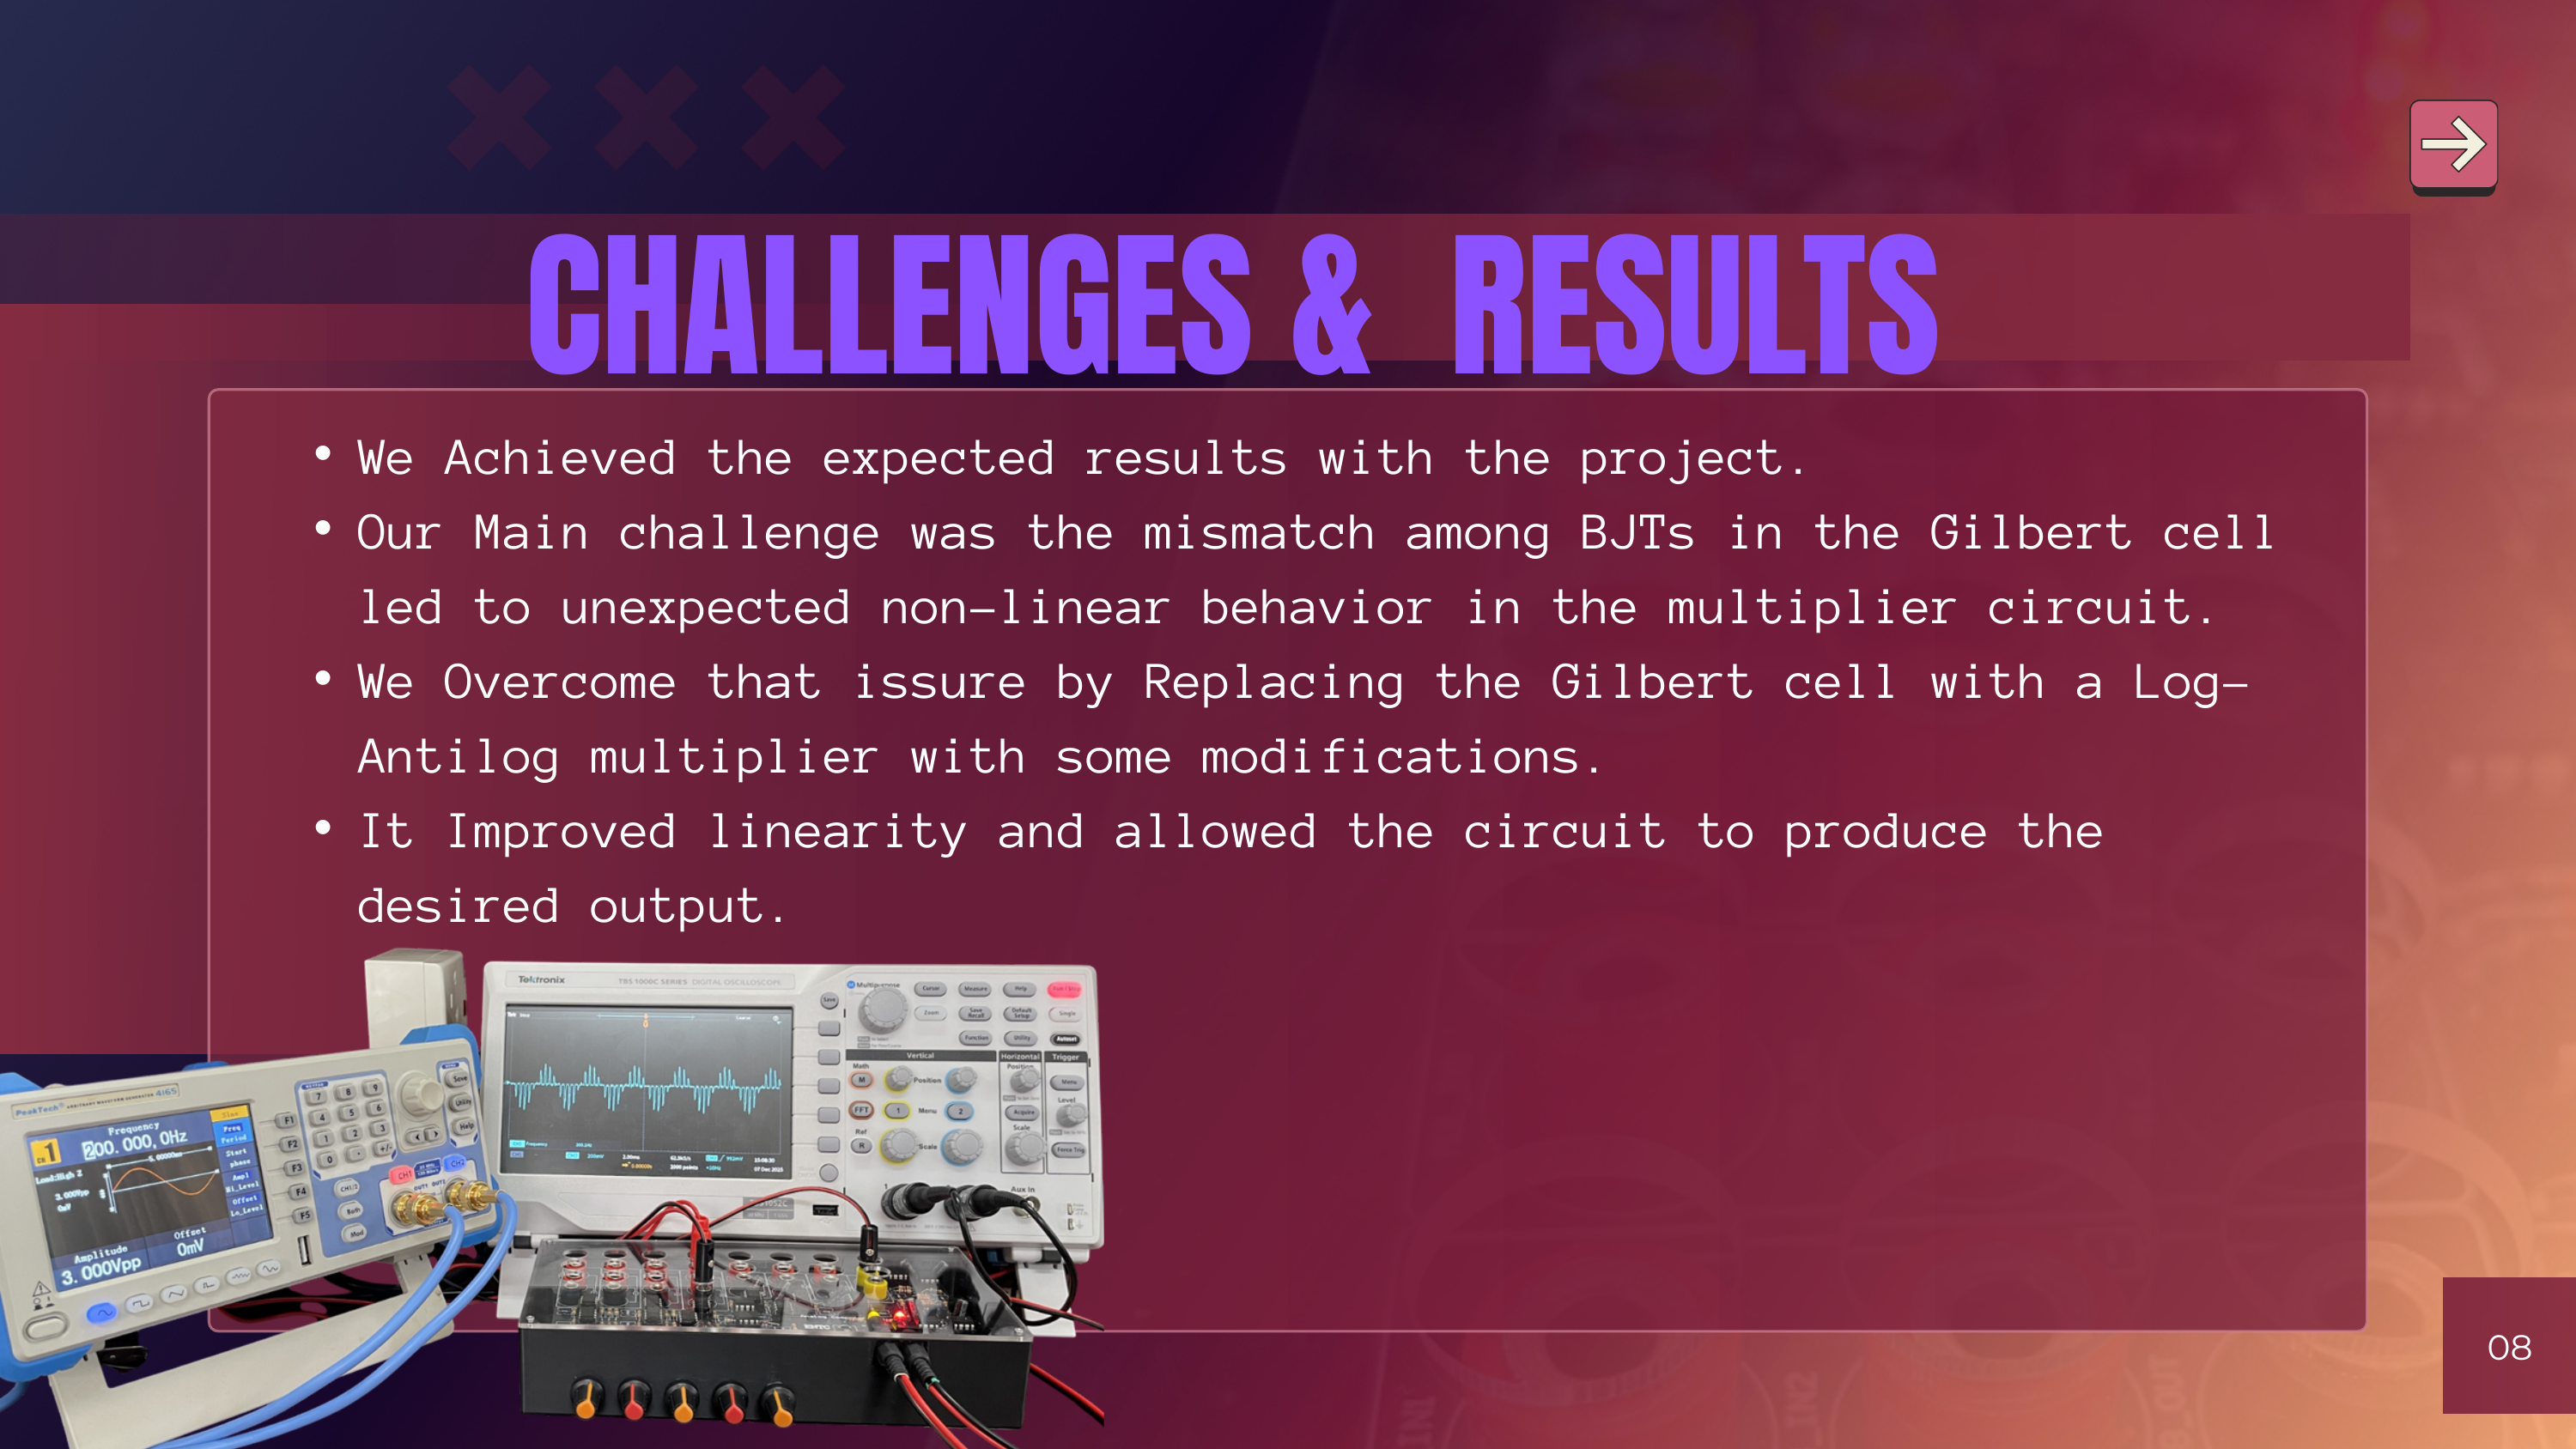

CHALLENGES &  RESULTS

We Achieved the expected results with the project.
Our Main challenge was the mismatch among BJTs in the Gilbert cell led to unexpected non-linear behavior in the multiplier circuit.
We Overcome that issure by Replacing the Gilbert cell with a Log–Antilog multiplier with some modifications.
It Improved linearity and allowed the circuit to produce the desired output.

08